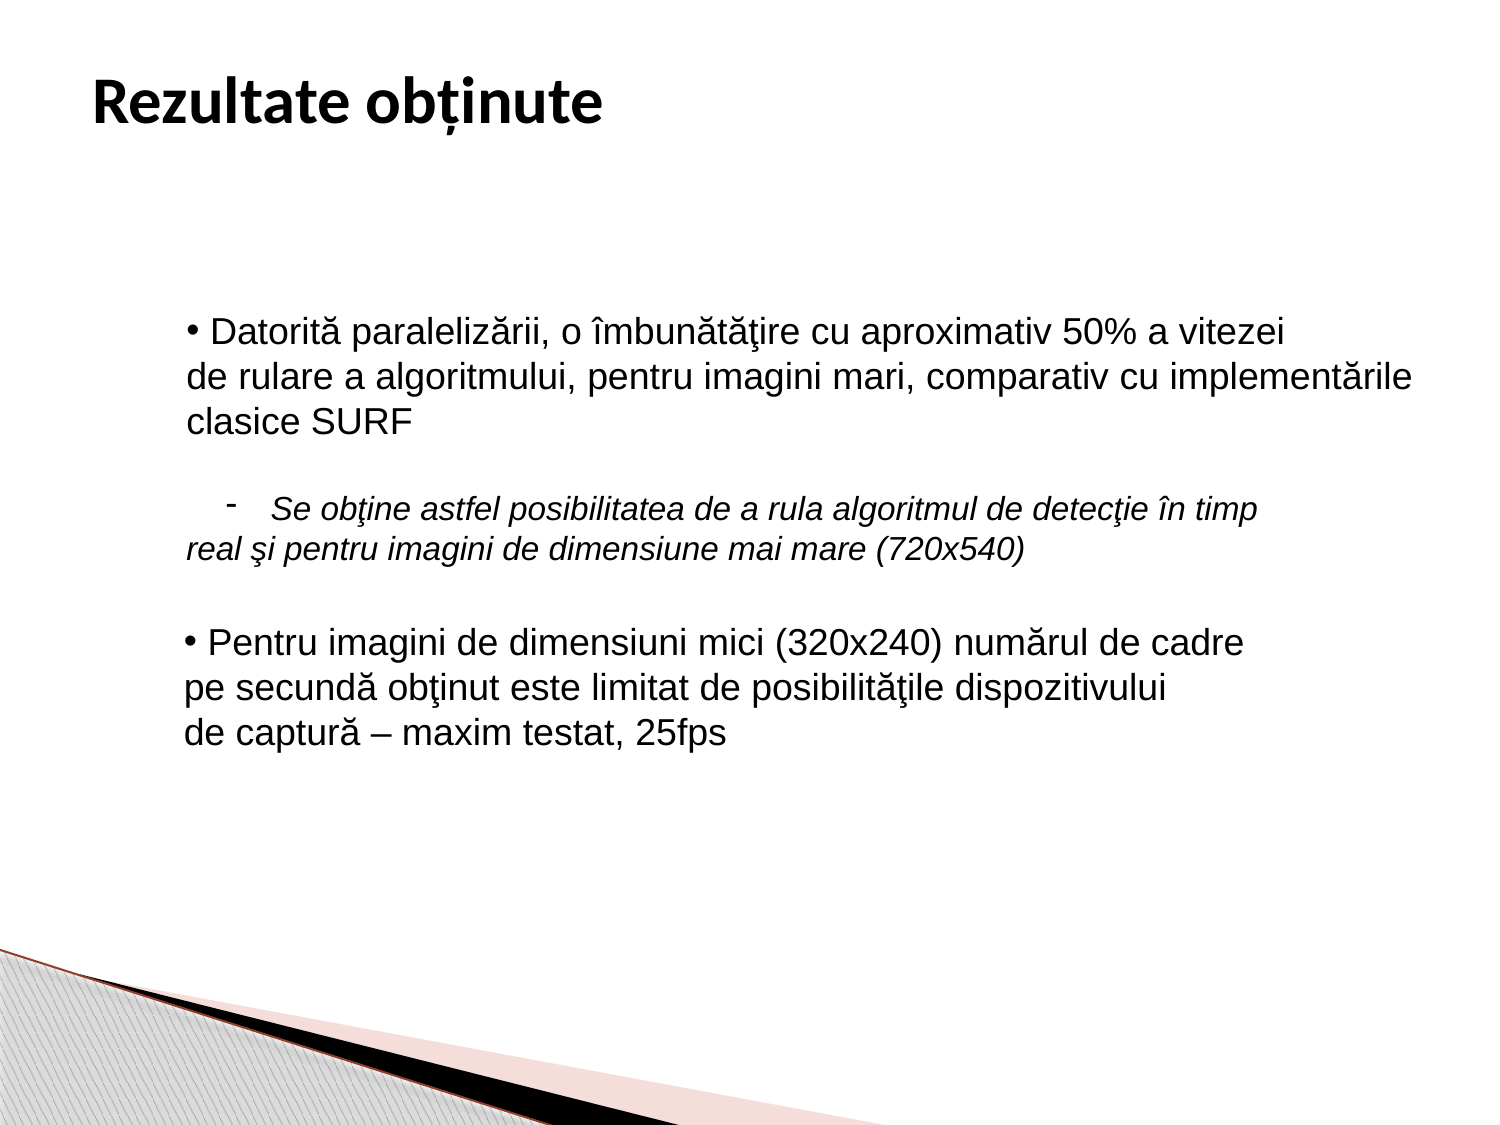

Rezultate obţinute
 Datorită paralelizării, o îmbunătăţire cu aproximativ 50% a vitezei
de rulare a algoritmului, pentru imagini mari, comparativ cu implementările
clasice SURF

 Se obţine astfel posibilitatea de a rula algoritmul de detecţie în timp
real şi pentru imagini de dimensiune mai mare (720x540)
 Pentru imagini de dimensiuni mici (320x240) numărul de cadre
pe secundă obţinut este limitat de posibilităţile dispozitivului
de captură – maxim testat, 25fps